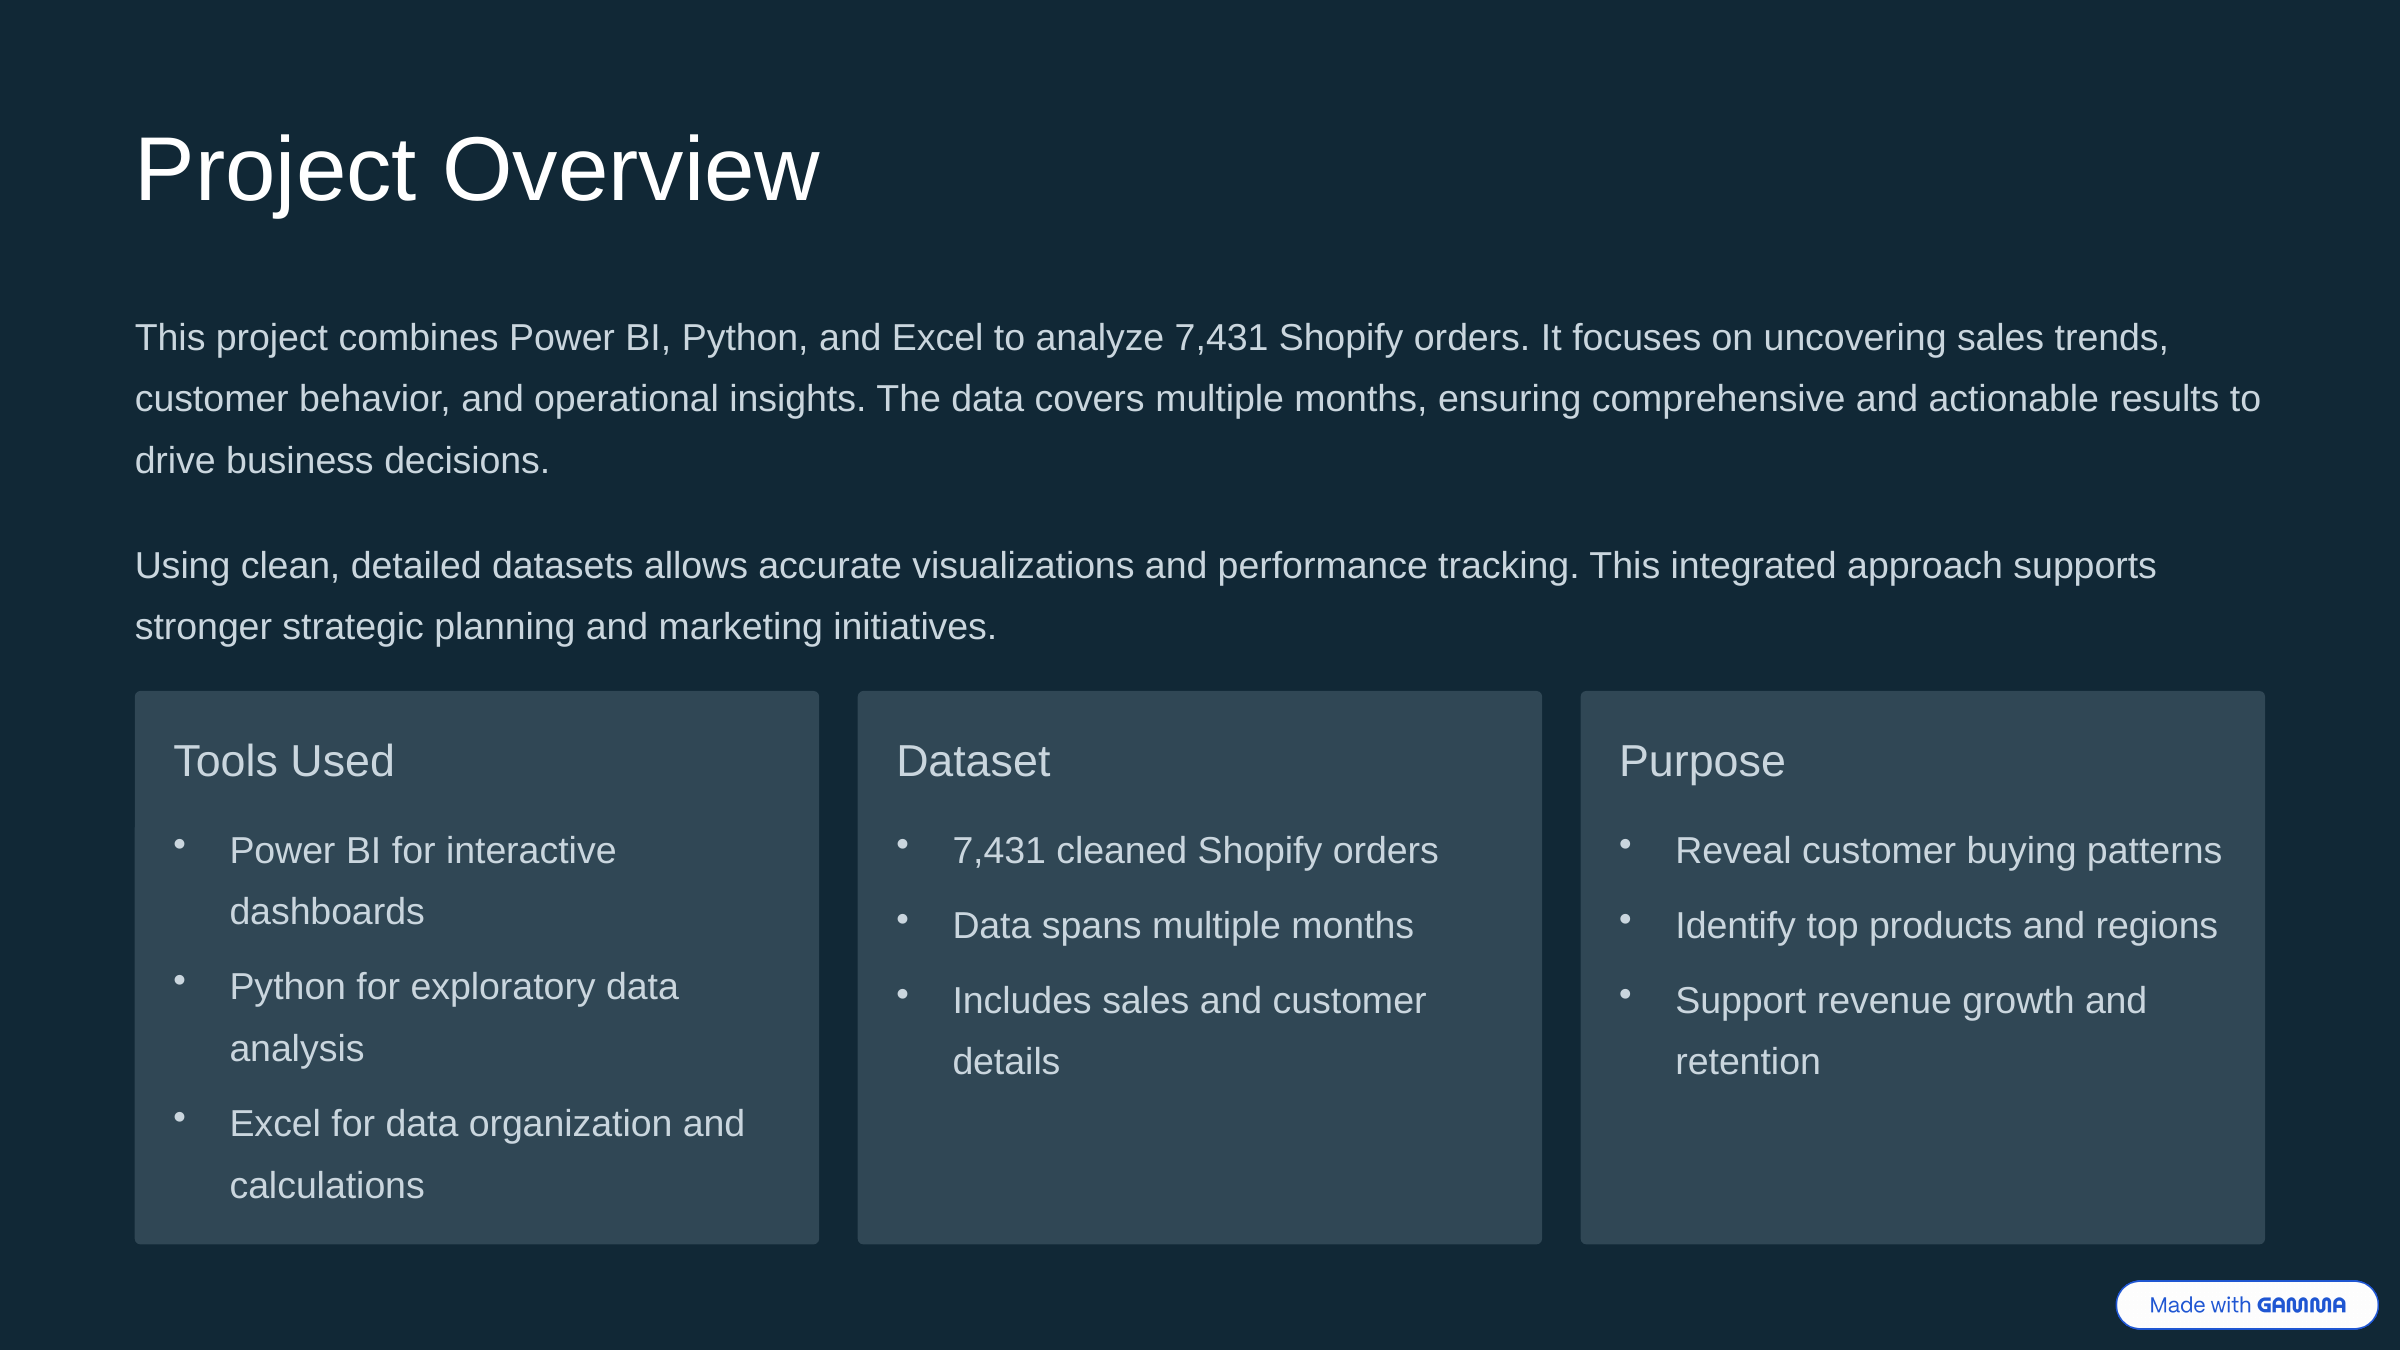

Project Overview
This project combines Power BI, Python, and Excel to analyze 7,431 Shopify orders. It focuses on uncovering sales trends, customer behavior, and operational insights. The data covers multiple months, ensuring comprehensive and actionable results to drive business decisions.
Using clean, detailed datasets allows accurate visualizations and performance tracking. This integrated approach supports stronger strategic planning and marketing initiatives.

Tools Used
Dataset
Purpose
Power BI for interactive dashboards
7,431 cleaned Shopify orders
Reveal customer buying patterns
Data spans multiple months
Identify top products and regions
Python for exploratory data analysis
Includes sales and customer details
Support revenue growth and retention
Excel for data organization and calculations